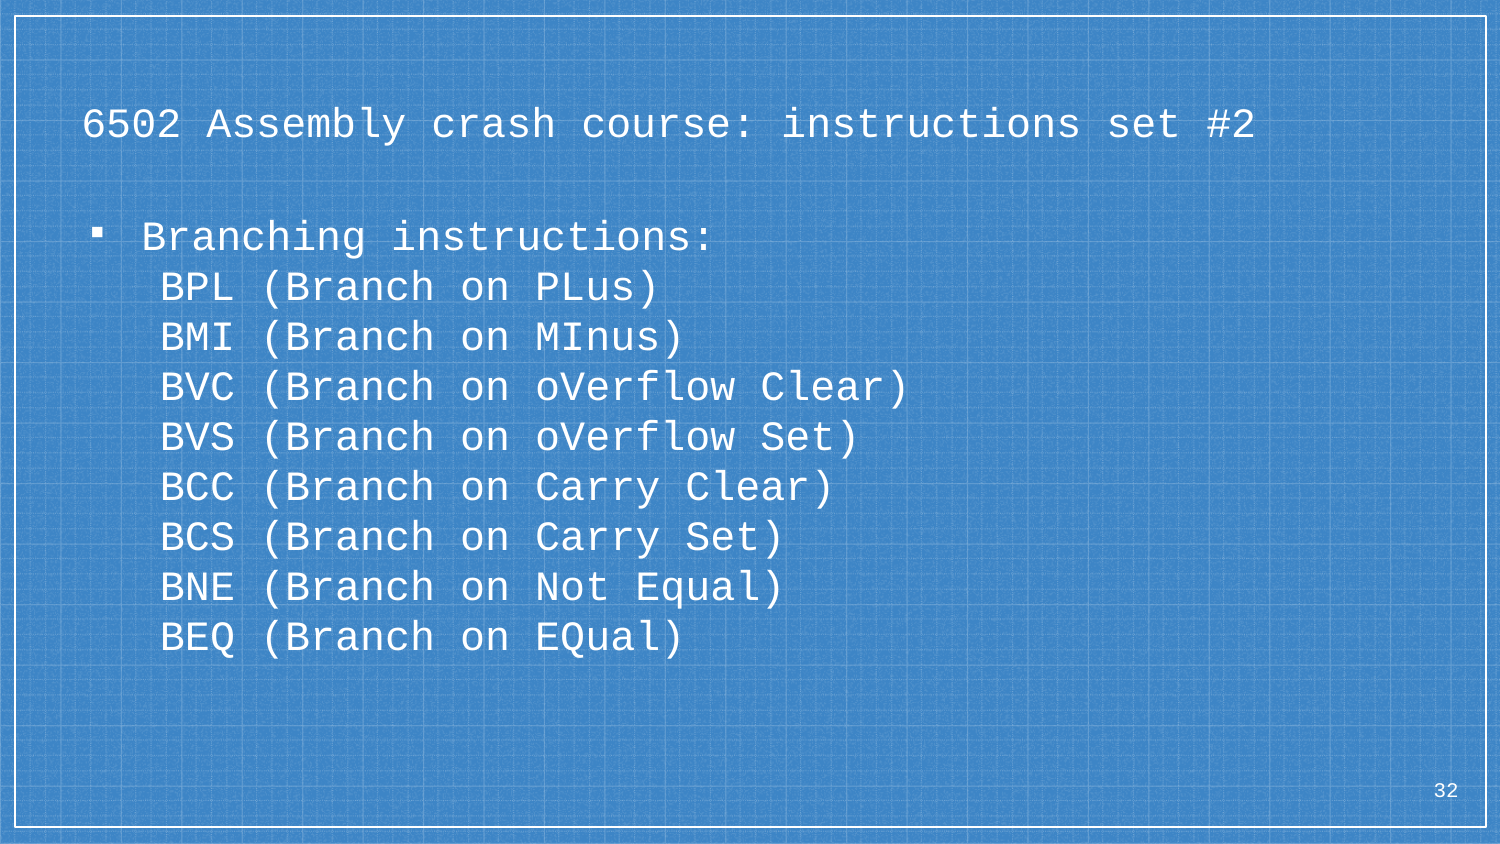

# 6502 Assembly crash course: instructions set #2
Branching instructions:
BPL (Branch on PLus)
BMI (Branch on MInus)
BVC (Branch on oVerflow Clear)
BVS (Branch on oVerflow Set)
BCC (Branch on Carry Clear)
BCS (Branch on Carry Set)
BNE (Branch on Not Equal)
BEQ (Branch on EQual)
32